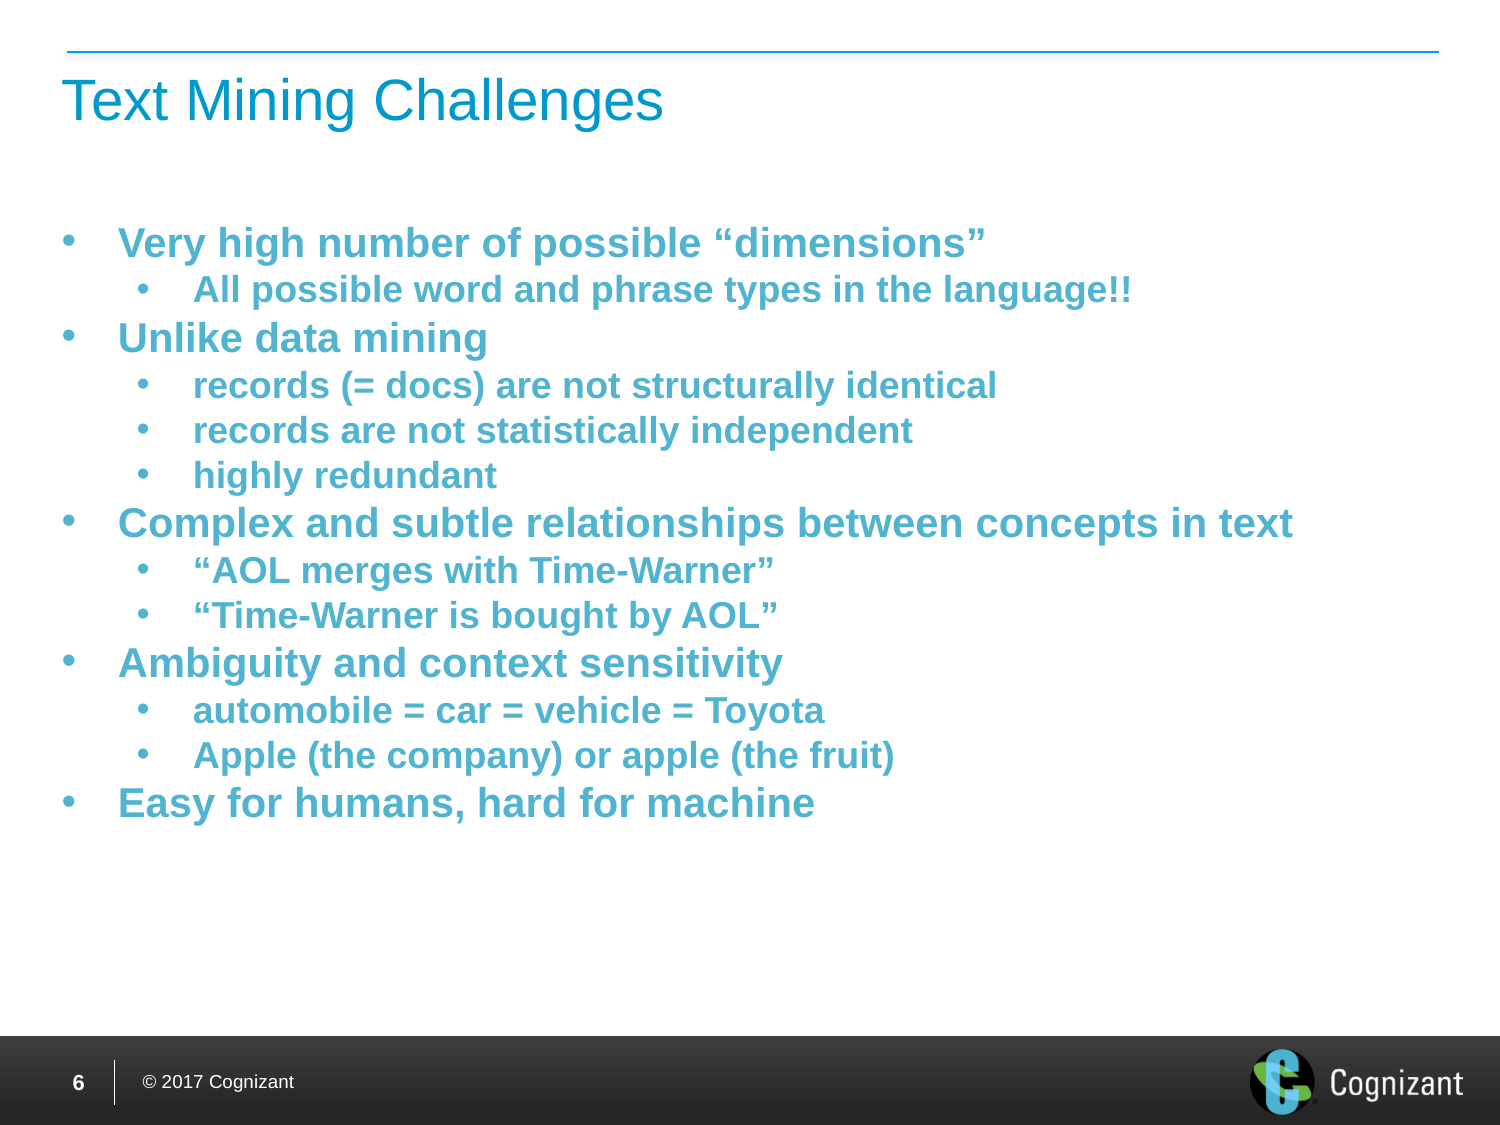

# Text Mining Challenges
Very high number of possible “dimensions”
All possible word and phrase types in the language!!
Unlike data mining
records (= docs) are not structurally identical
records are not statistically independent
highly redundant
Complex and subtle relationships between concepts in text
“AOL merges with Time-Warner”
“Time-Warner is bought by AOL”
Ambiguity and context sensitivity
automobile = car = vehicle = Toyota
Apple (the company) or apple (the fruit)
Easy for humans, hard for machine
6